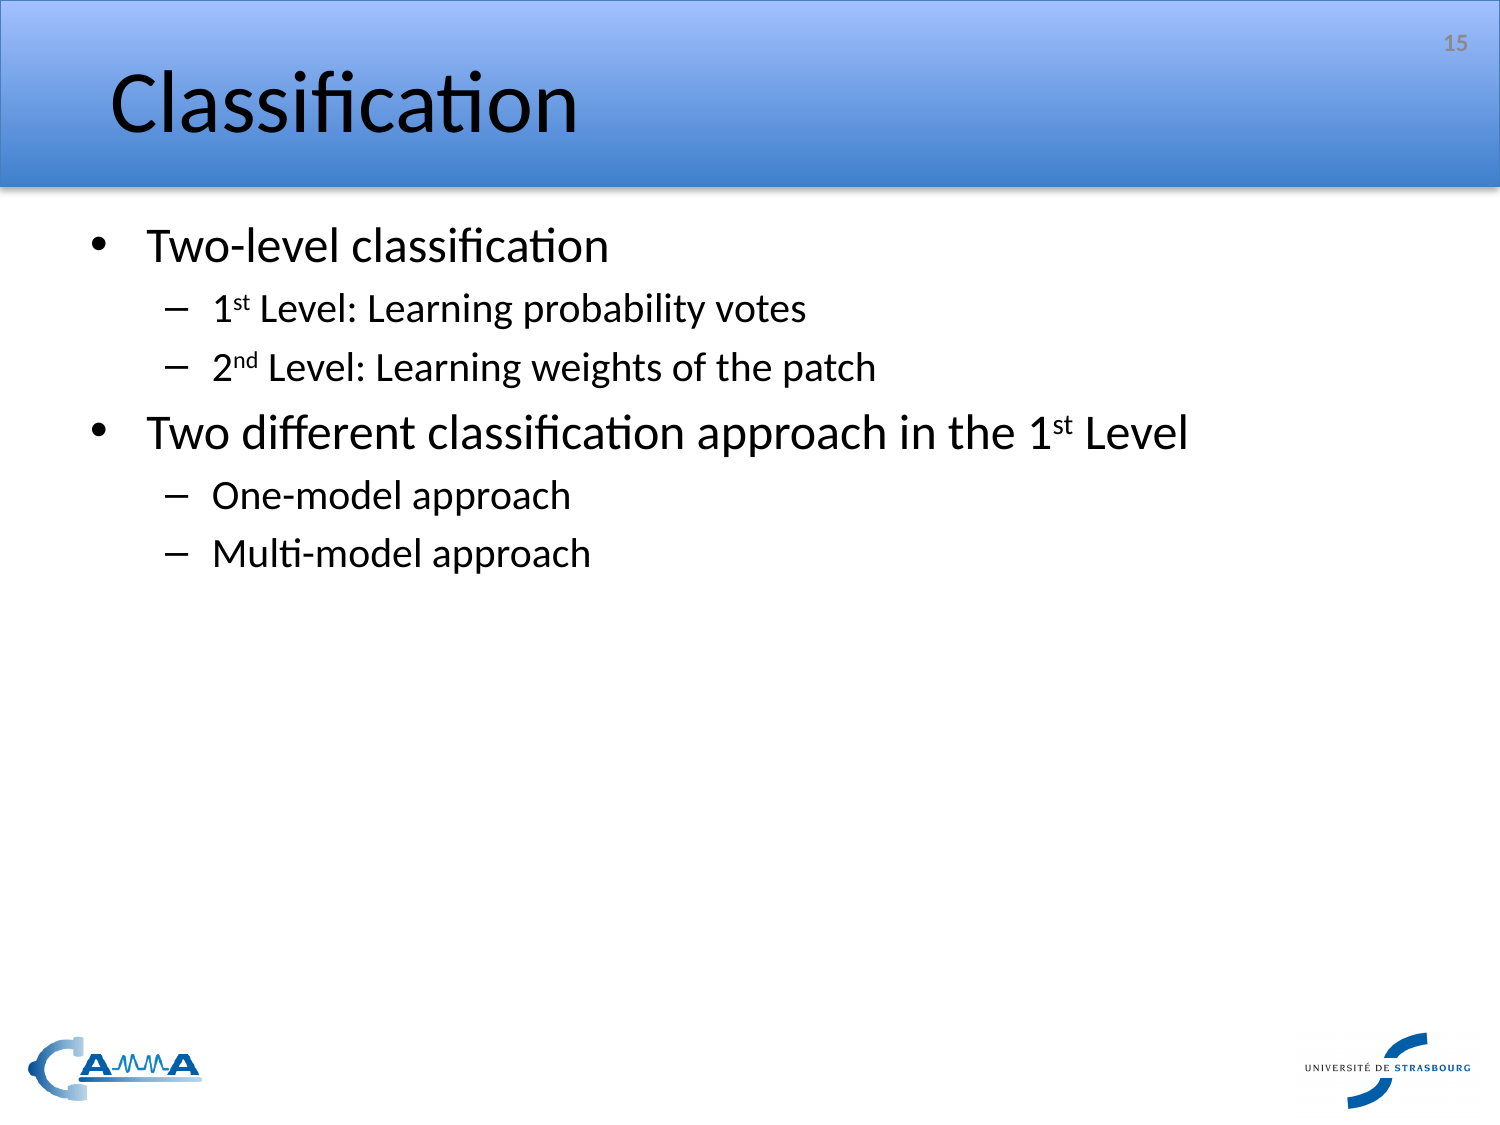

15
# Classification
Two-level classification
1st Level: Learning probability votes
2nd Level: Learning weights of the patch
Two different classification approach in the 1st Level
One-model approach
Multi-model approach